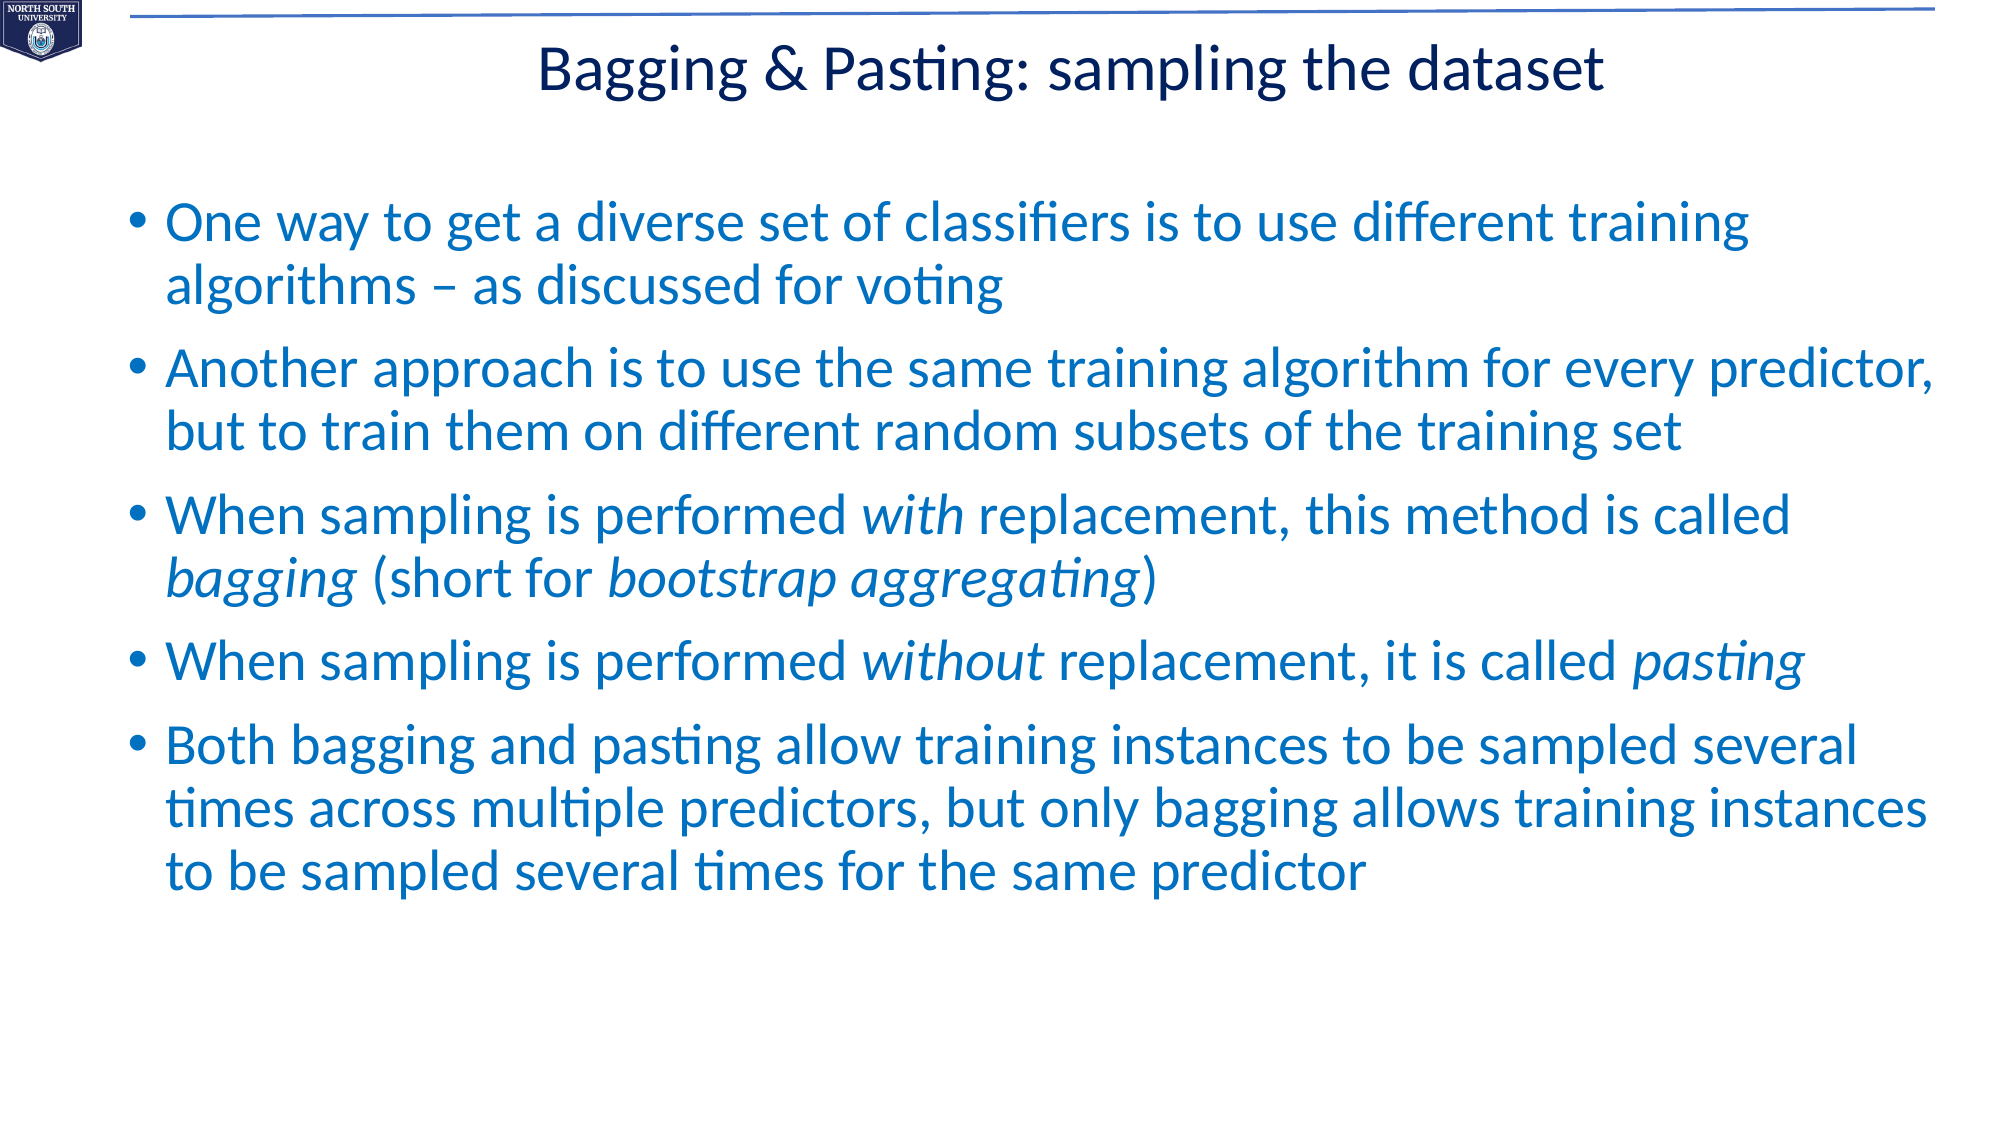

# Bagging & Pasting: sampling the dataset
One way to get a diverse set of classifiers is to use different training algorithms – as discussed for voting
Another approach is to use the same training algorithm for every predictor, but to train them on different random subsets of the training set
When sampling is performed with replacement, this method is called bagging (short for bootstrap aggregating)
When sampling is performed without replacement, it is called pasting
Both bagging and pasting allow training instances to be sampled several times across multiple predictors, but only bagging allows training instances to be sampled several times for the same predictor